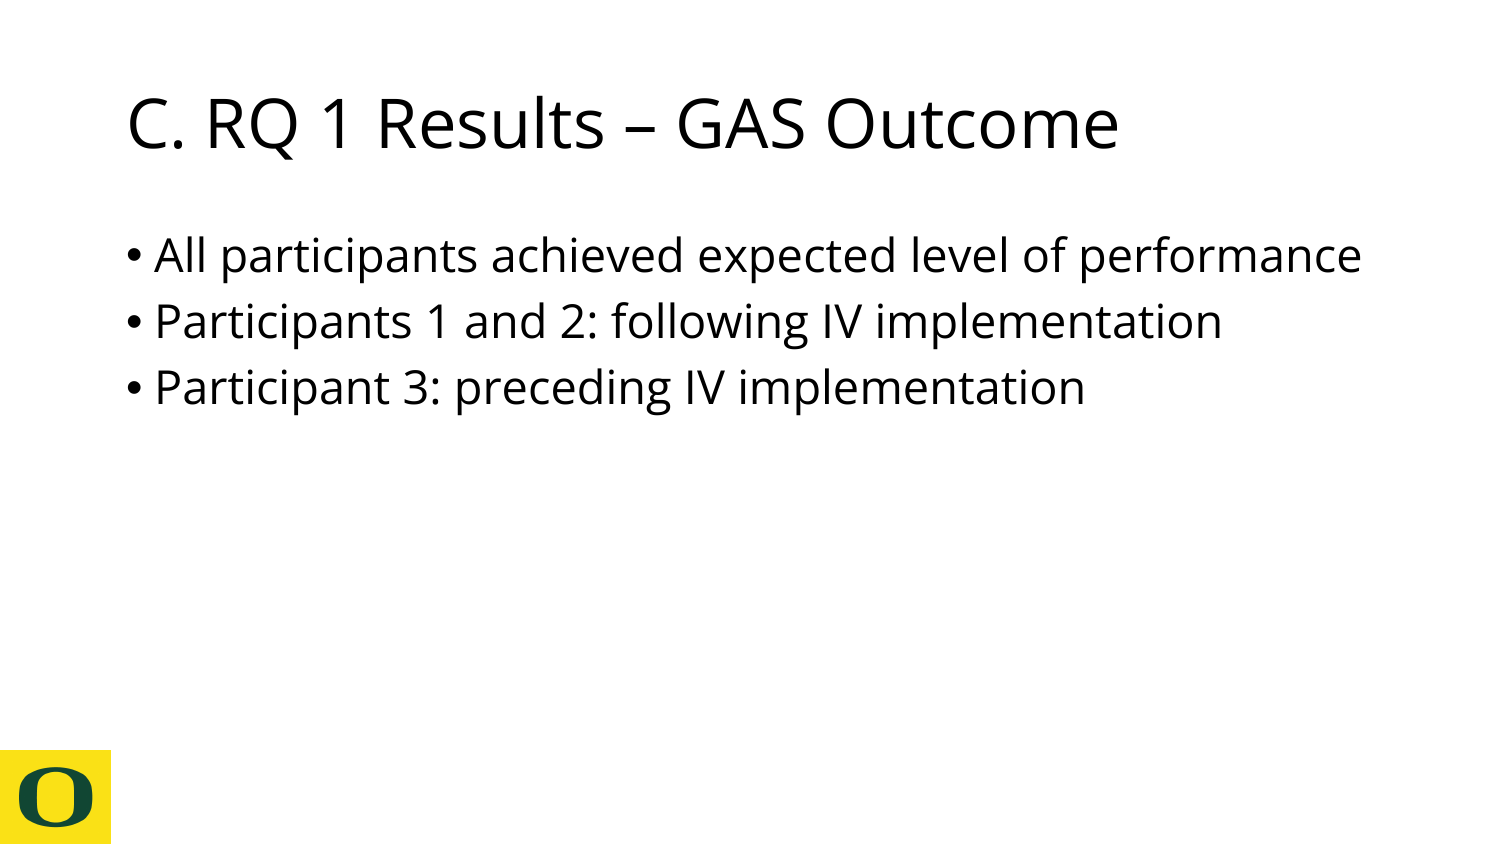

# C. RQ 1 Results – GAS Outcome
All participants achieved expected level of performance
Participants 1 and 2: following IV implementation
Participant 3: preceding IV implementation